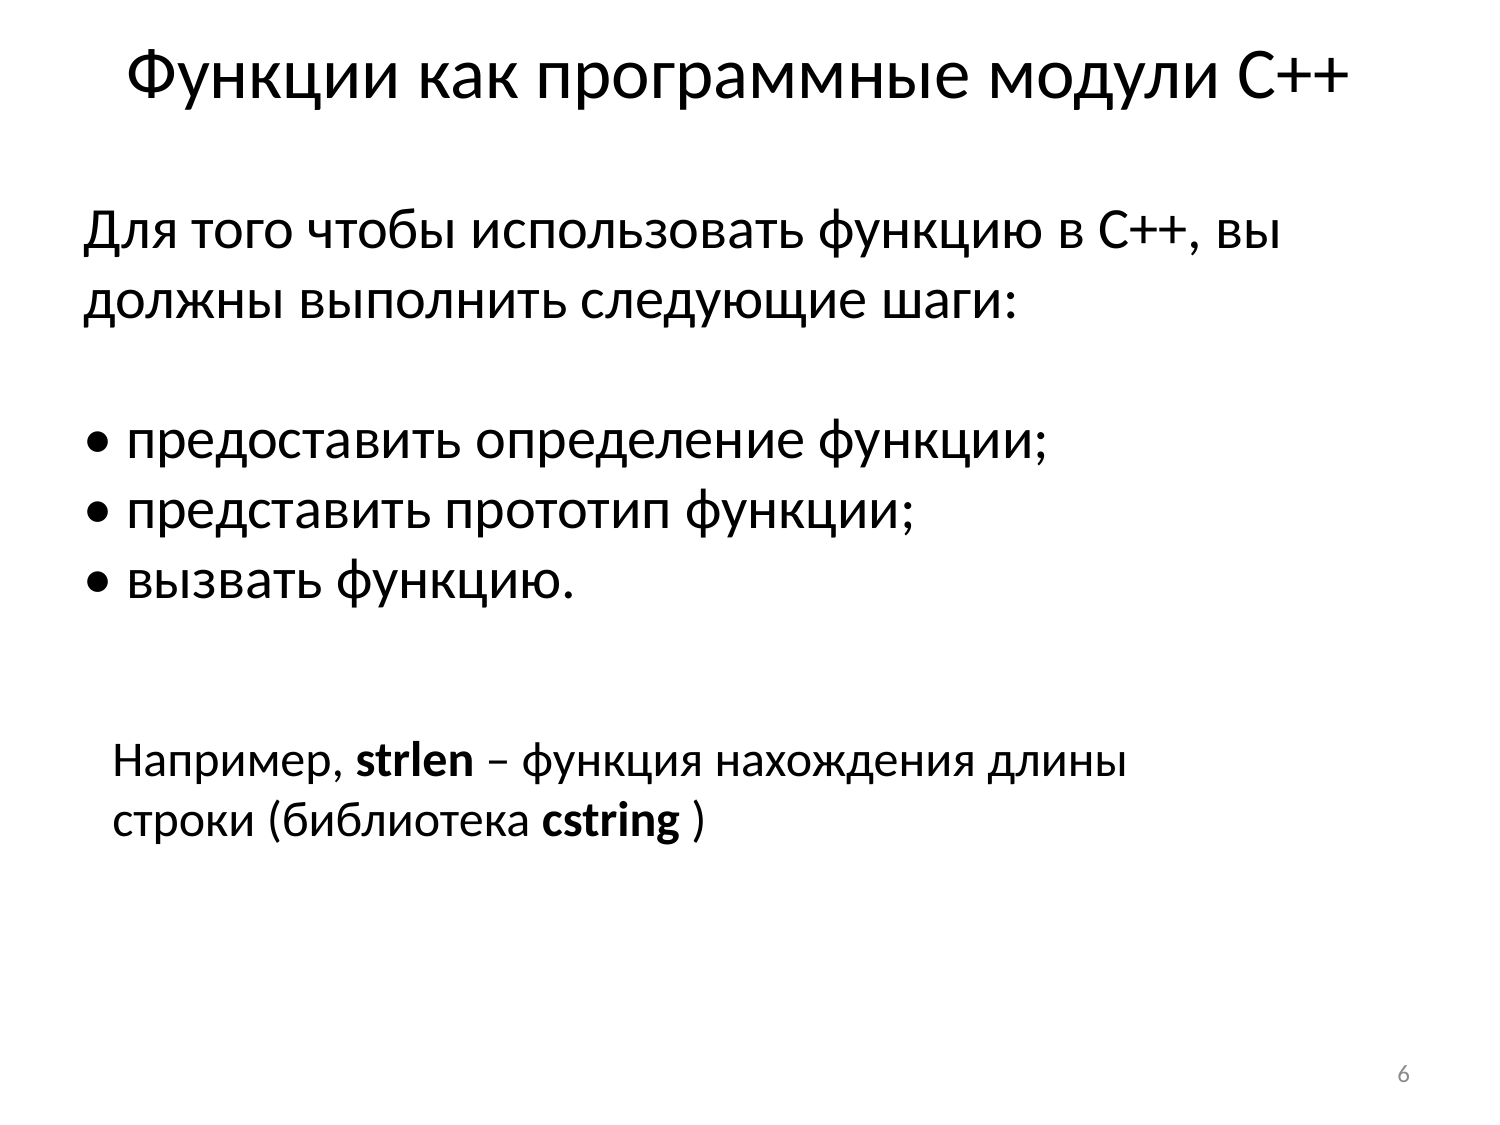

# Функции как программные модули C++
Для того чтобы использовать функцию в C++, вы должны выполнить следующие шаги:

• предоставить определение функции;
• представить прототип функции;
• вызвать функцию.
Например, strlen – функция нахождения длины строки (библиотека cstring )
6